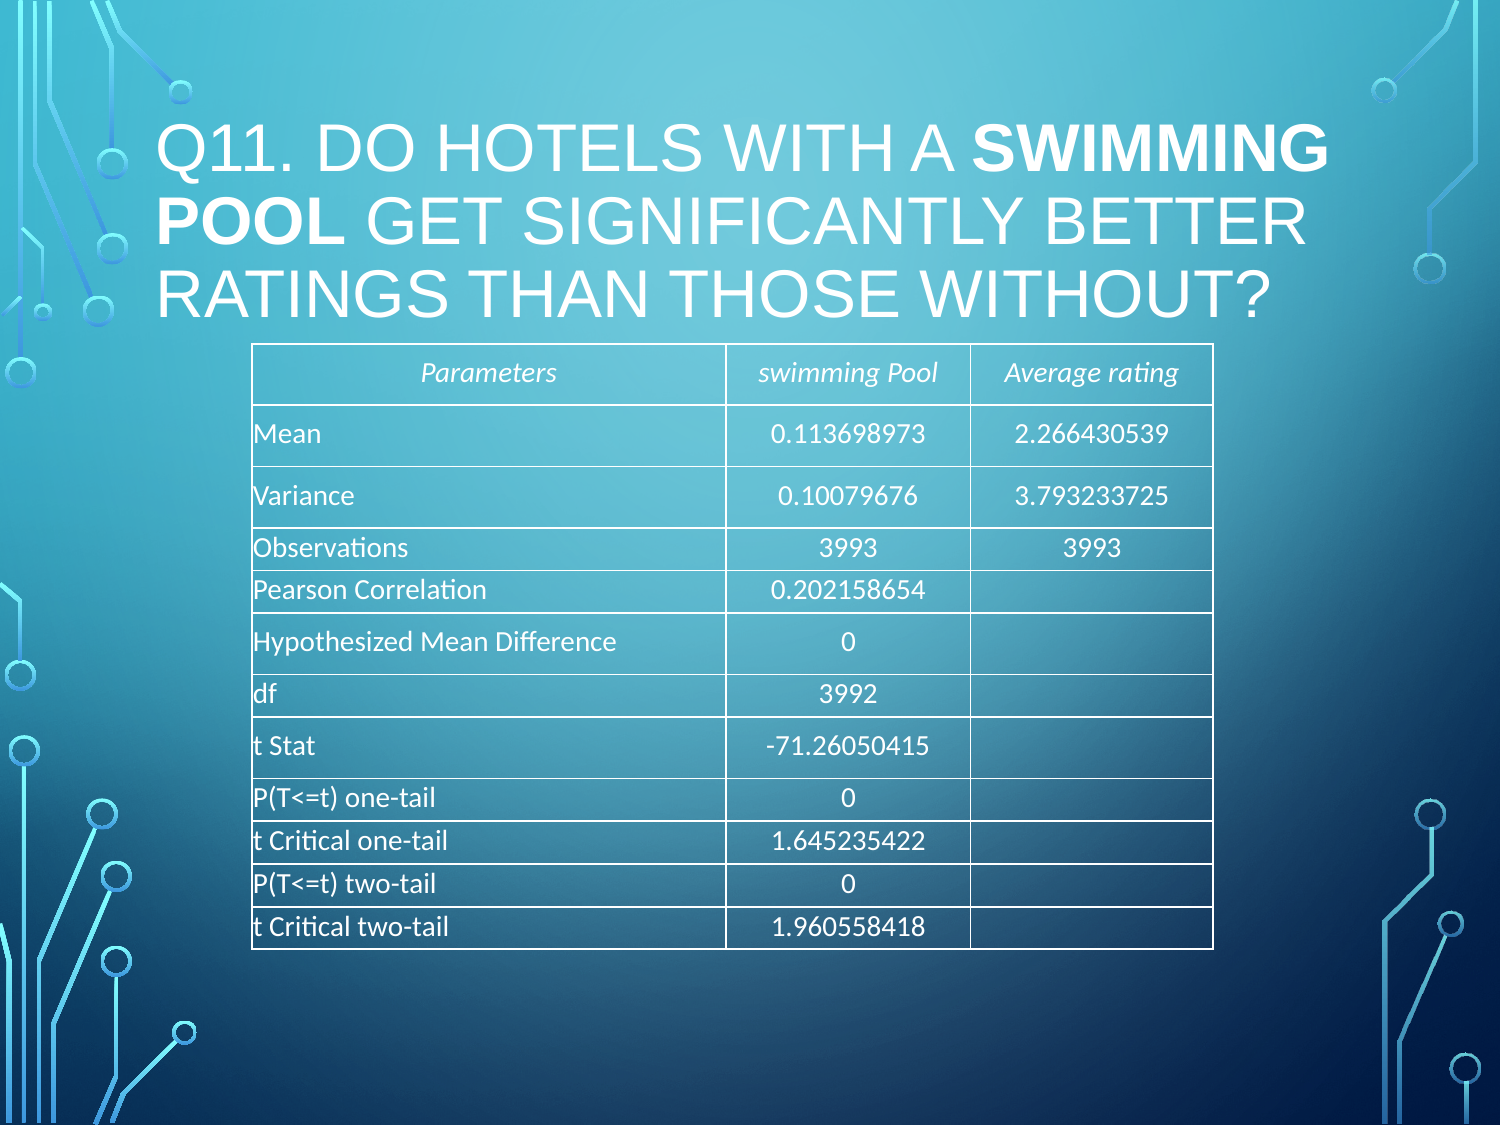

# Q11. Do hotels with a swimming pool get significantly better ratings than those without?
| Parameters | swimming Pool | Average rating |
| --- | --- | --- |
| Mean | 0.113698973 | 2.266430539 |
| Variance | 0.10079676 | 3.793233725 |
| Observations | 3993 | 3993 |
| Pearson Correlation | 0.202158654 |  |
| Hypothesized Mean Difference | 0 |  |
| df | 3992 |  |
| t Stat | -71.26050415 |  |
| P(T<=t) one-tail | 0 |  |
| t Critical one-tail | 1.645235422 |  |
| P(T<=t) two-tail | 0 |  |
| t Critical two-tail | 1.960558418 |  |